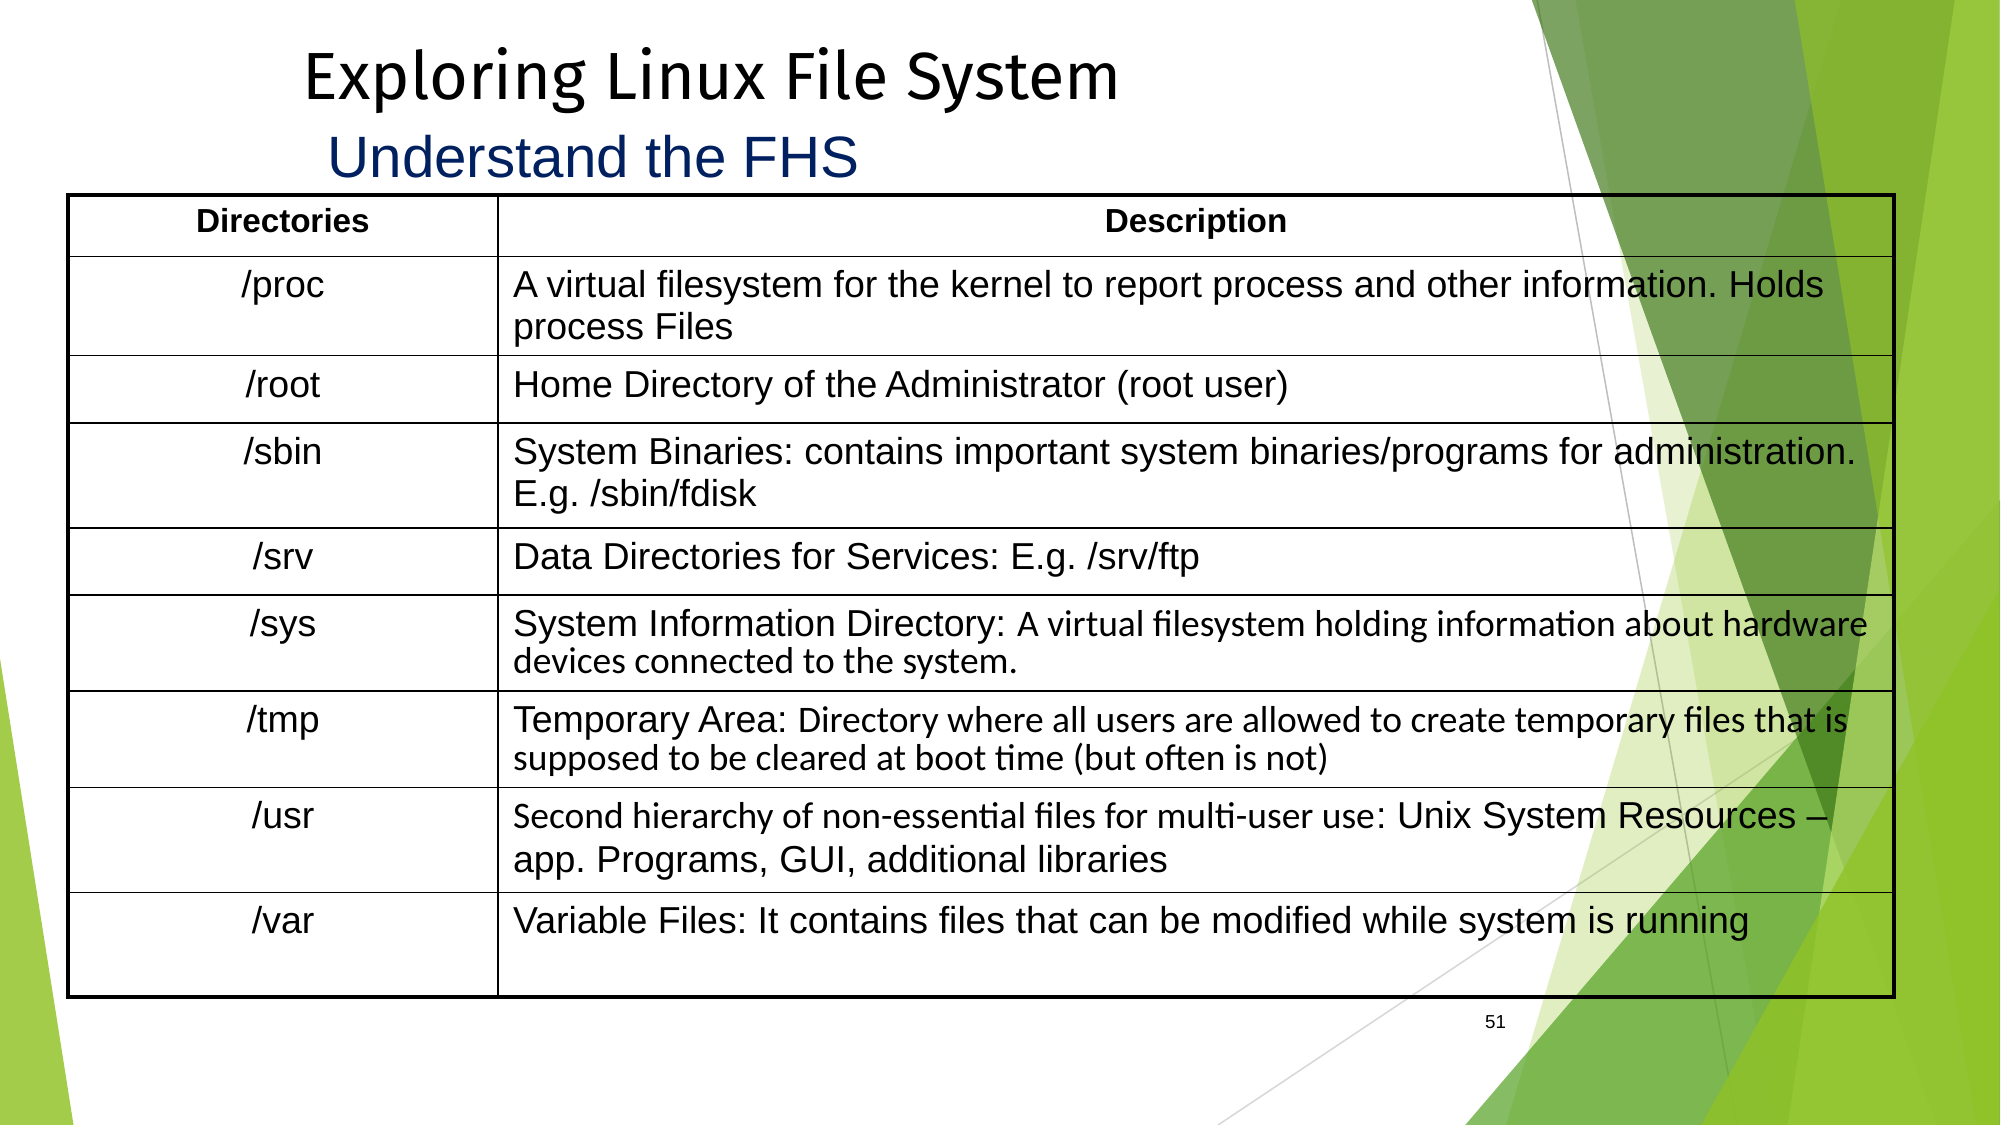

Exploring Linux File System
Understand the FHS
| Directories | Description |
| --- | --- |
| /proc | A virtual filesystem for the kernel to report process and other information. Holds process Files |
| /root | Home Directory of the Administrator (root user) |
| /sbin | System Binaries: contains important system binaries/programs for administration. E.g. /sbin/fdisk |
| /srv | Data Directories for Services: E.g. /srv/ftp |
| /sys | System Information Directory: A virtual filesystem holding information about hardware devices connected to the system. |
| /tmp | Temporary Area: Directory where all users are allowed to create temporary files that is supposed to be cleared at boot time (but often is not) |
| /usr | Second hierarchy of non-essential files for multi-user use: Unix System Resources – app. Programs, GUI, additional libraries |
| /var | Variable Files: It contains files that can be modified while system is running |
51